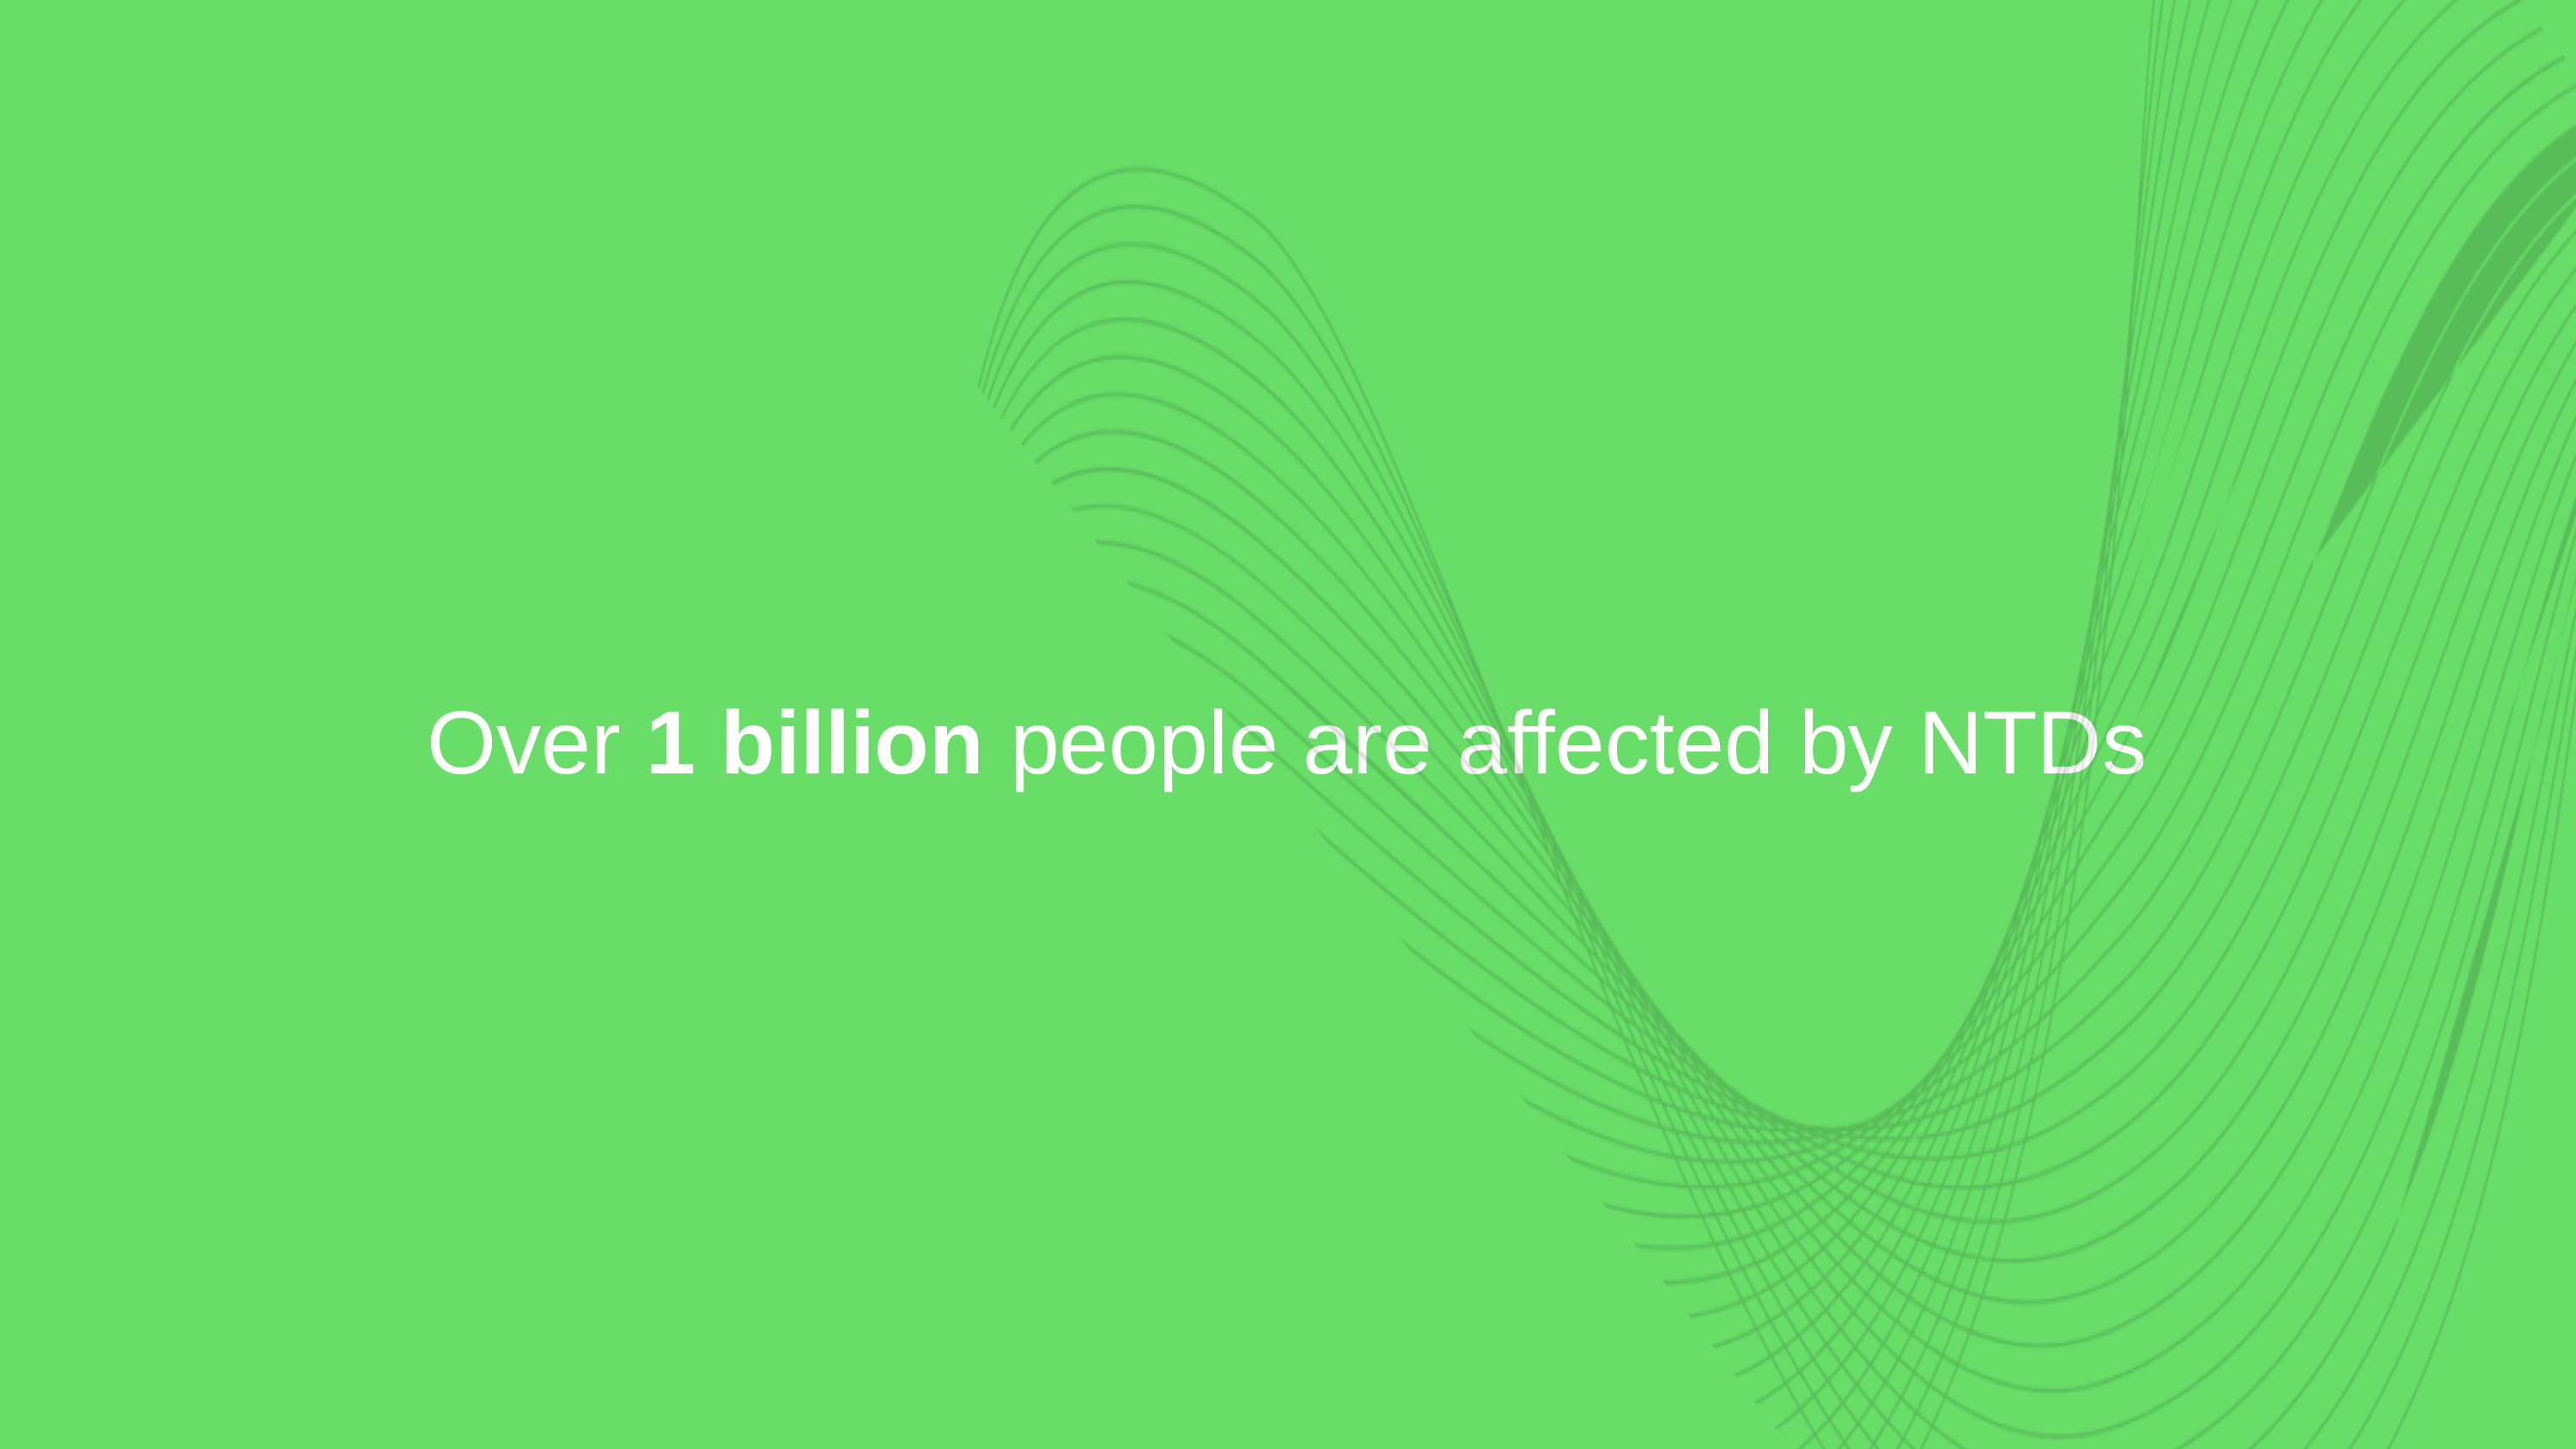

Over 1 billion people are affected by NTDs